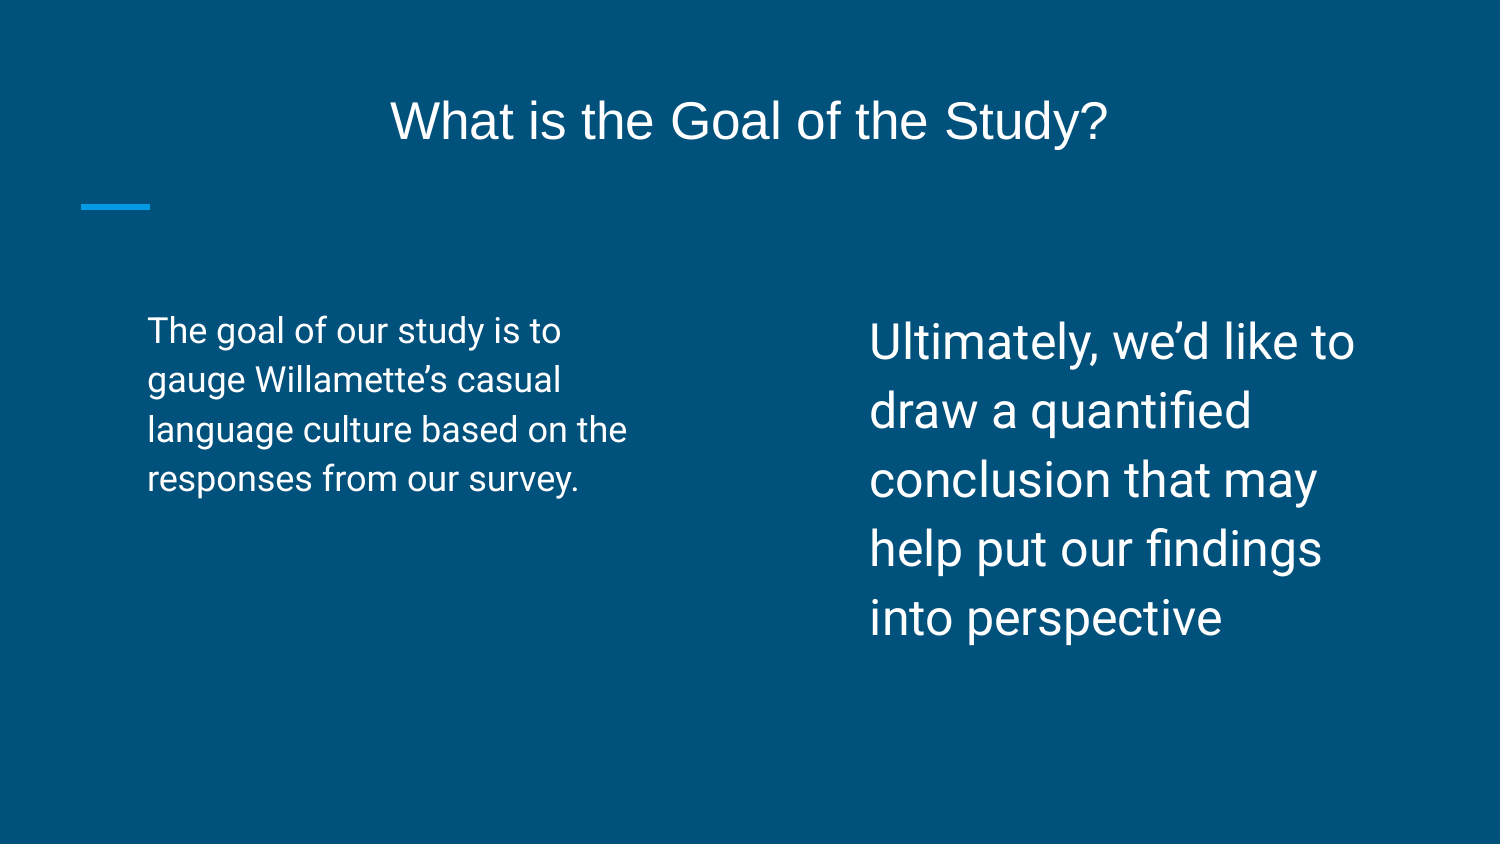

# What is the Goal of the Study?
The goal of our study is to gauge Willamette’s casual language culture based on the responses from our survey.

Ultimately, we’d like to draw a quantified conclusion that may help put our findings into perspective